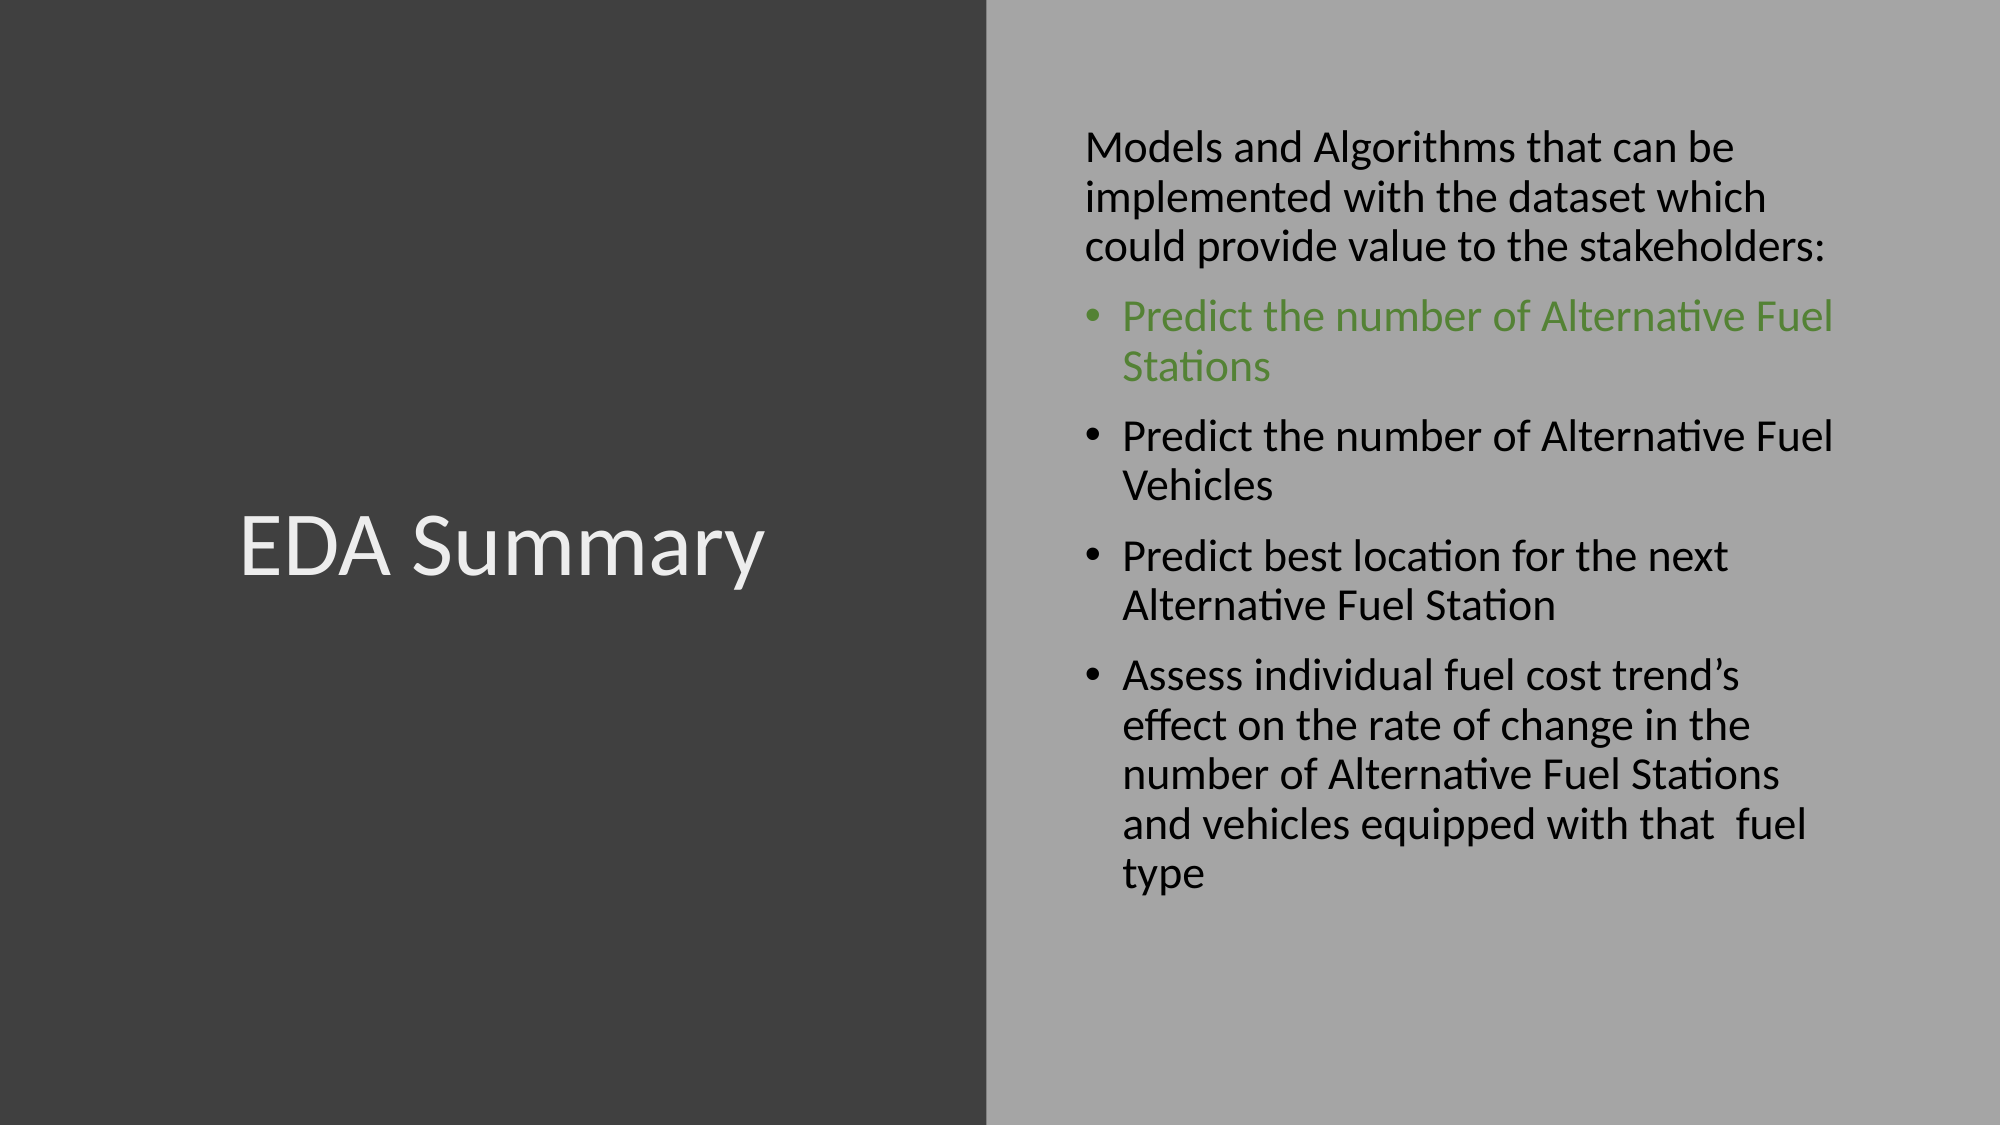

# EDA Summary
Models and Algorithms that can be implemented with the dataset which could provide value to the stakeholders:
Predict the number of Alternative Fuel Stations
Predict the number of Alternative Fuel Vehicles
Predict best location for the next Alternative Fuel Station
Assess individual fuel cost trend’s effect on the rate of change in the number of Alternative Fuel Stations and vehicles equipped with that  fuel type